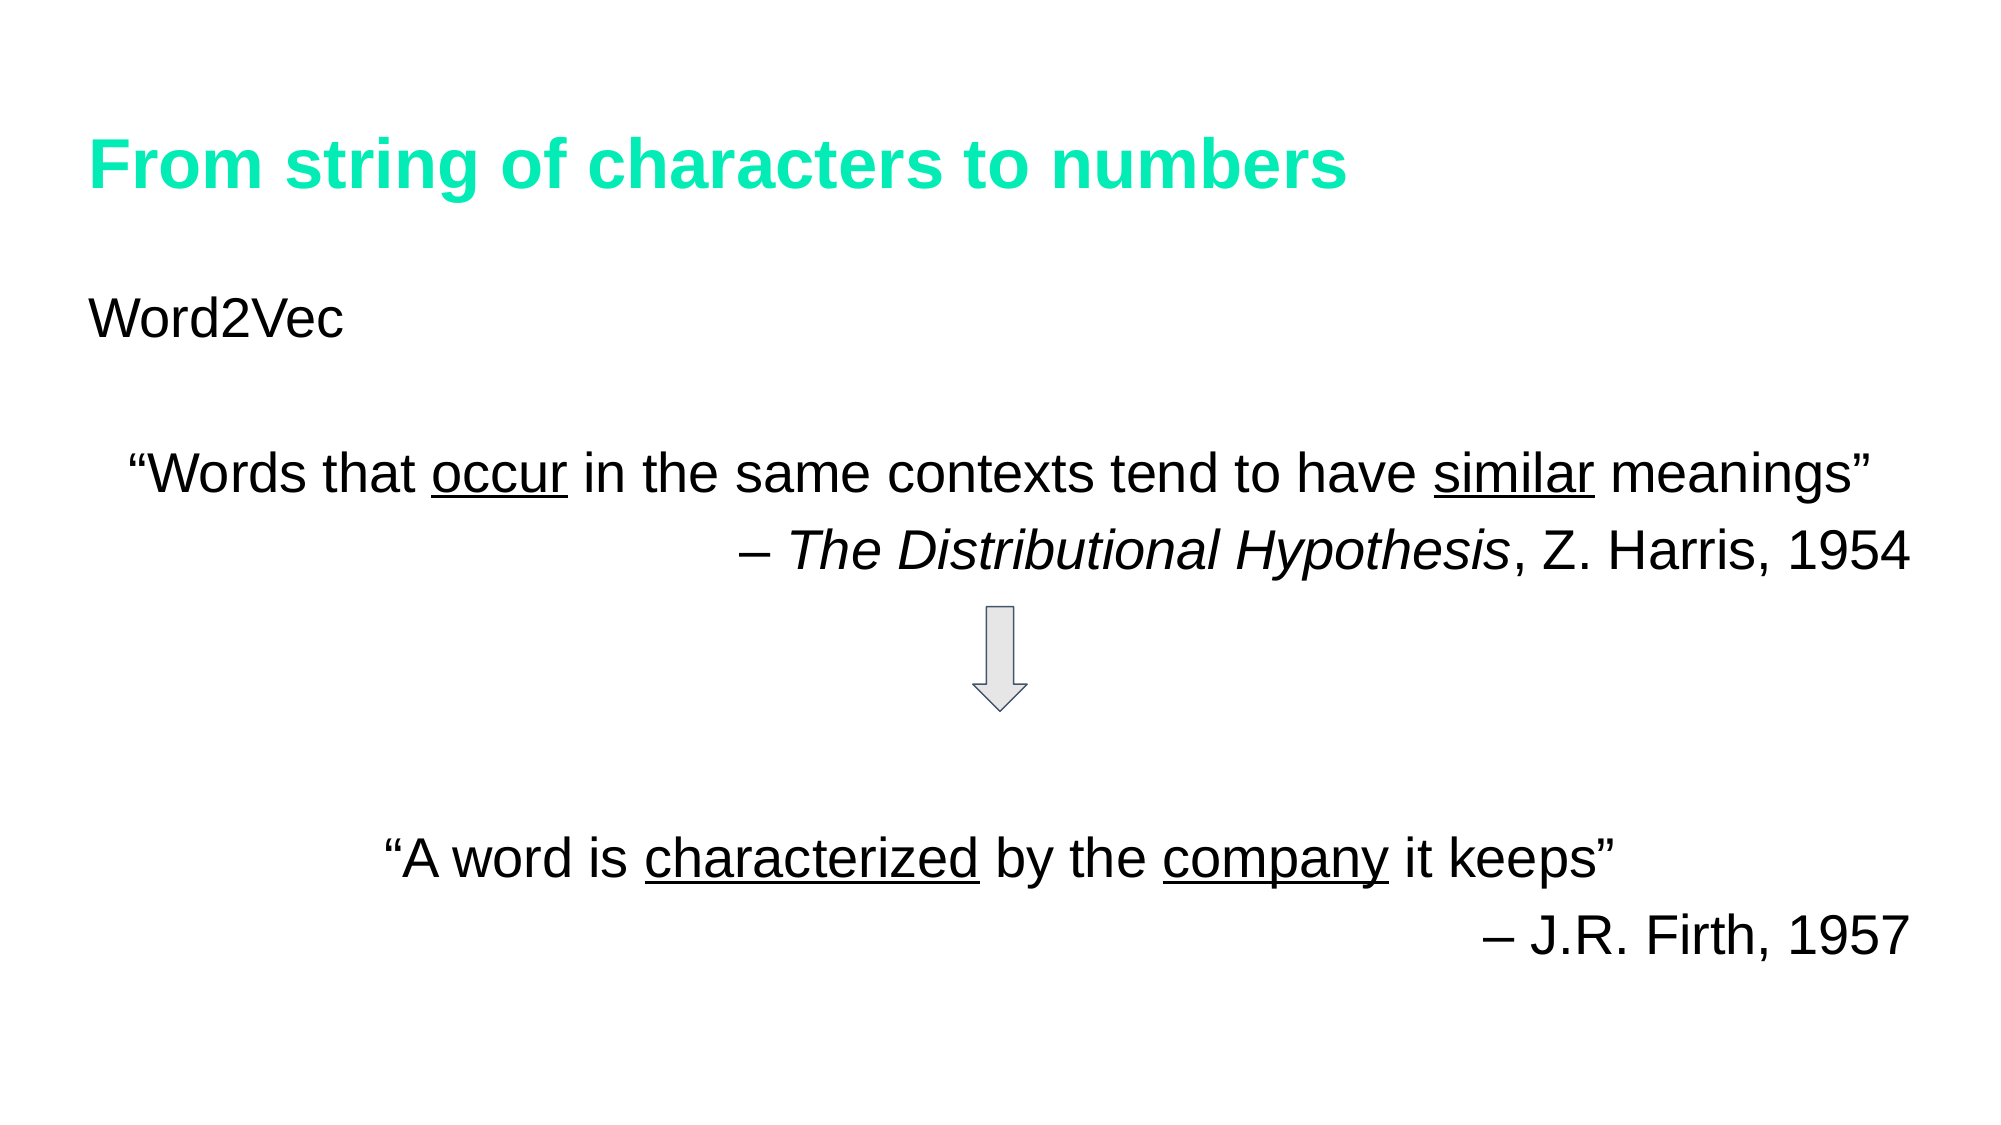

# From string of characters to numbers
Word2Vec

“Words that occur in the same contexts tend to have similar meanings”
– The Distributional Hypothesis, Z. Harris, 1954

“A word is characterized by the company it keeps”
– J.R. Firth, 1957